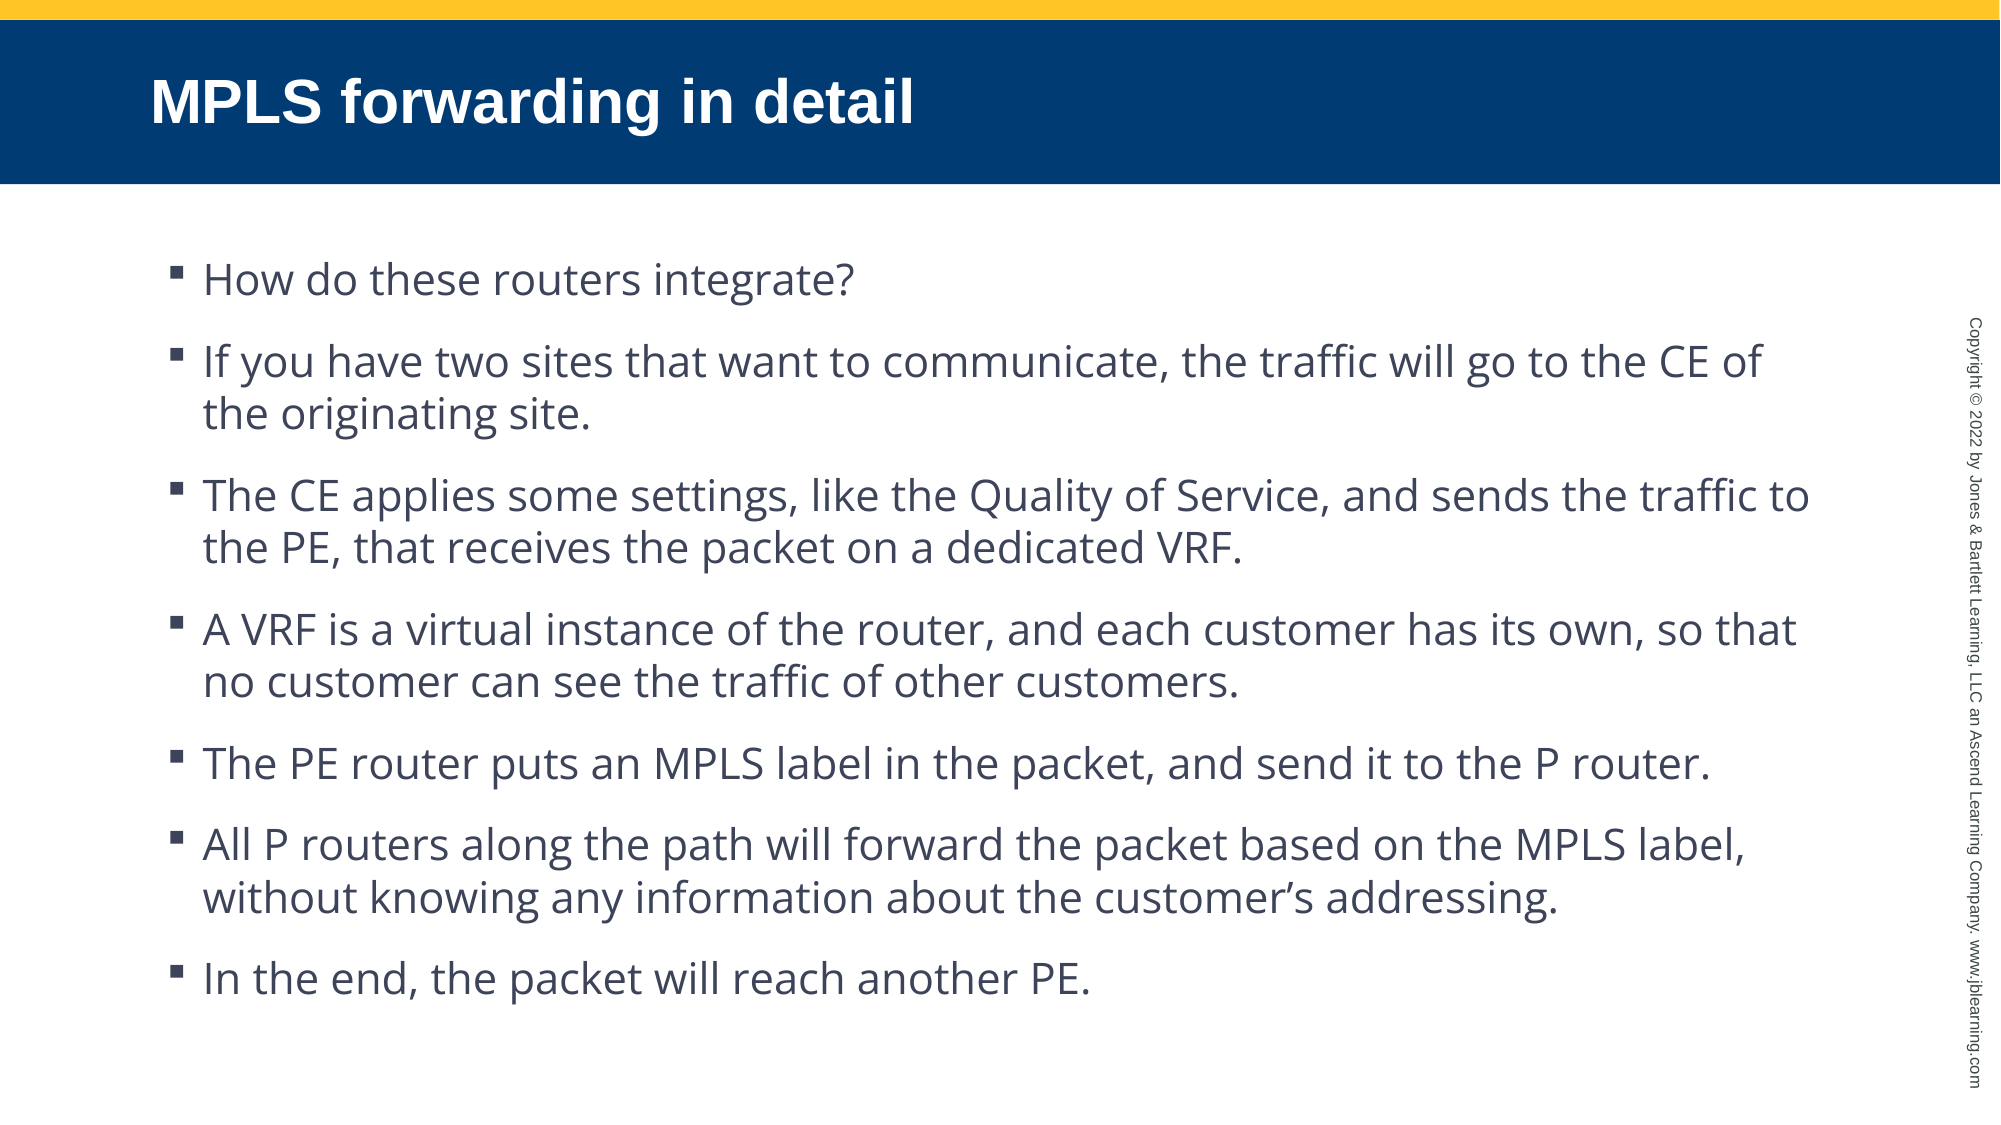

# MPLS forwarding in detail
How do these routers integrate?
If you have two sites that want to communicate, the traffic will go to the CE of the originating site.
The CE applies some settings, like the Quality of Service, and sends the traffic to the PE, that receives the packet on a dedicated VRF.
A VRF is a virtual instance of the router, and each customer has its own, so that no customer can see the traffic of other customers.
The PE router puts an MPLS label in the packet, and send it to the P router.
All P routers along the path will forward the packet based on the MPLS label, without knowing any information about the customer’s addressing.
In the end, the packet will reach another PE.